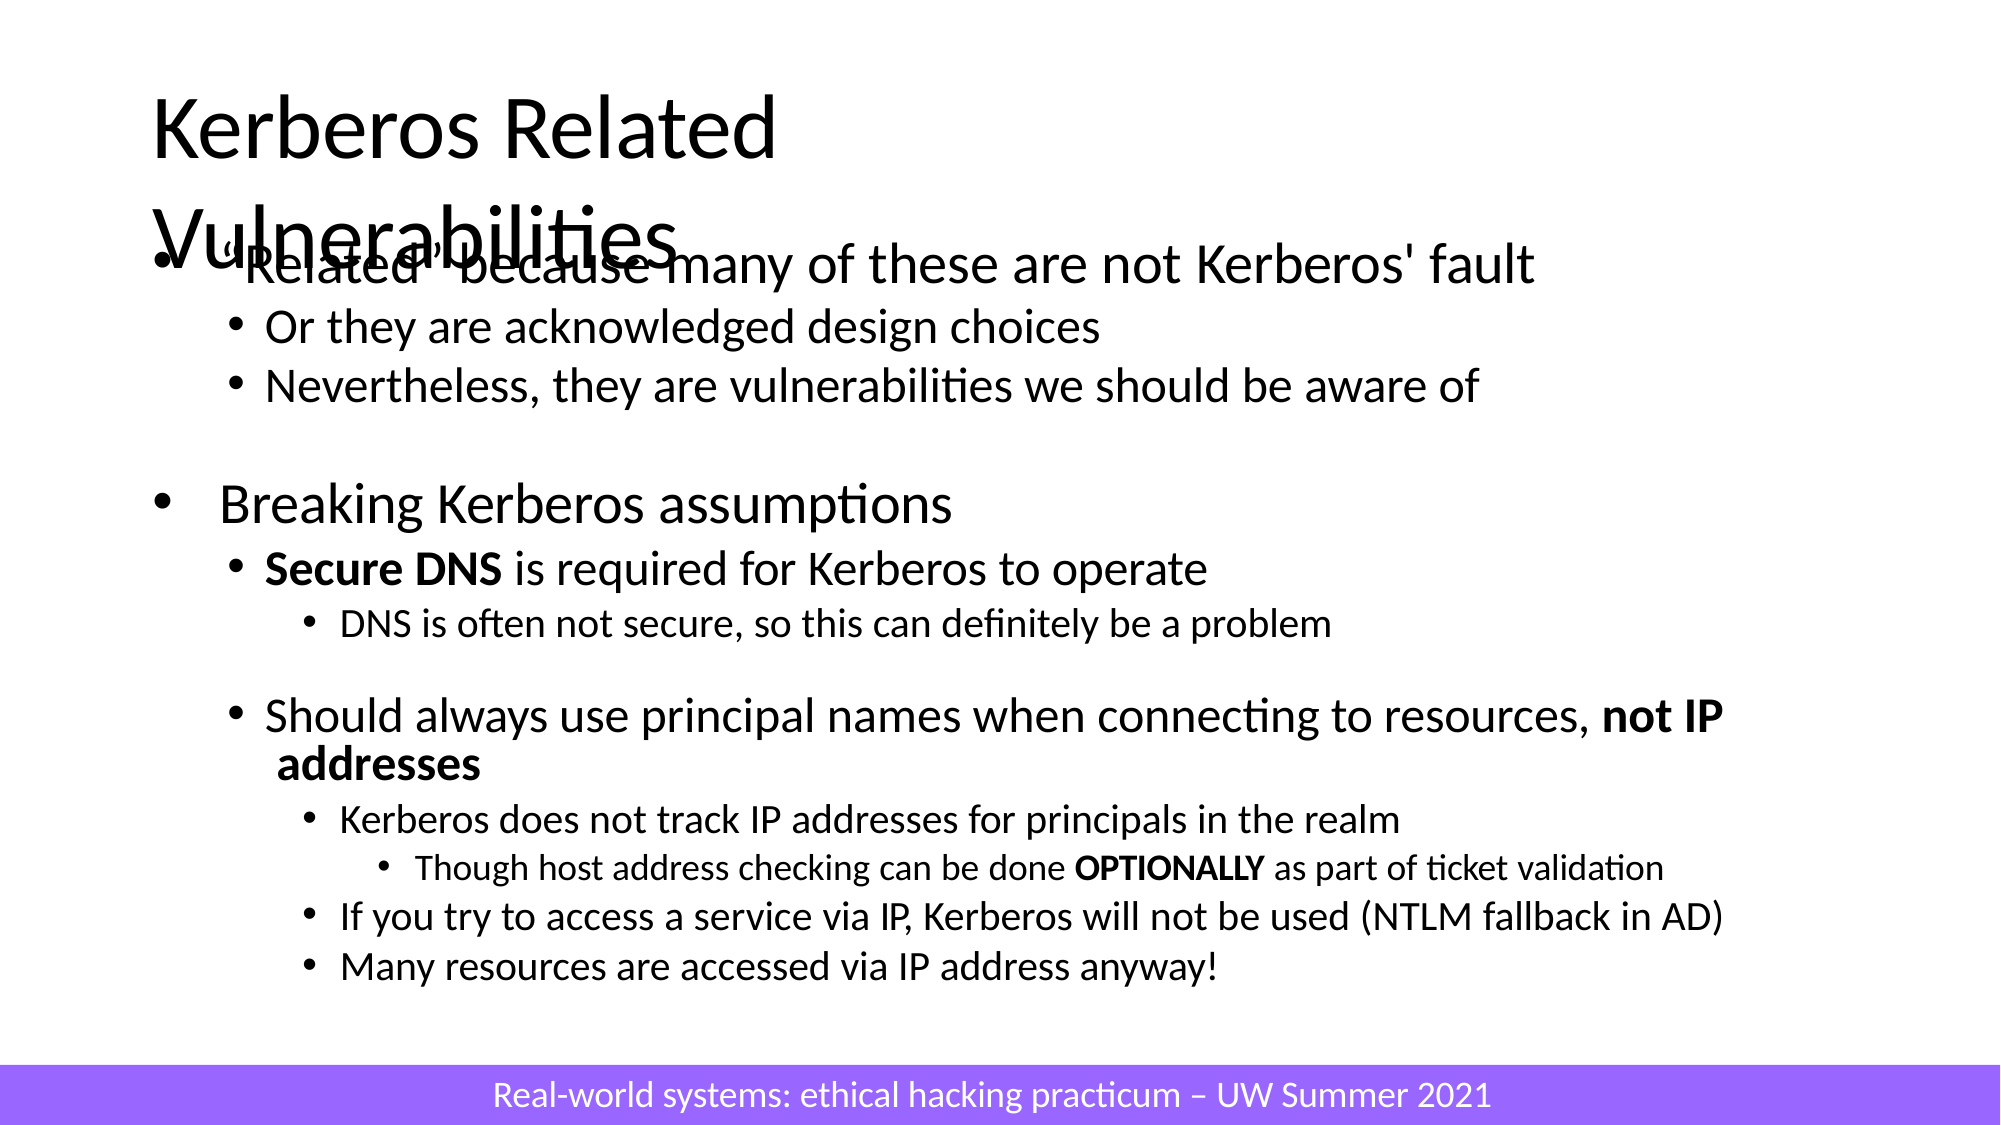

# Kerberos Related Vulnerabilities
“Related” because many of these are not Kerberos' fault
Or they are acknowledged design choices
Nevertheless, they are vulnerabilities we should be aware of

Breaking Kerberos assumptions
Secure DNS is required for Kerberos to operate
DNS is often not secure, so this can definitely be a problem

Should always use principal names when connecting to resources, not IP  addresses
Kerberos does not track IP addresses for principals in the realm
Though host address checking can be done OPTIONALLY as part of ticket validation
If you try to access a service via IP, Kerberos will not be used (NTLM fallback in AD)
Many resources are accessed via IP address anyway!
Real-world systems: ethical hacking practicum – UW Summer 2021